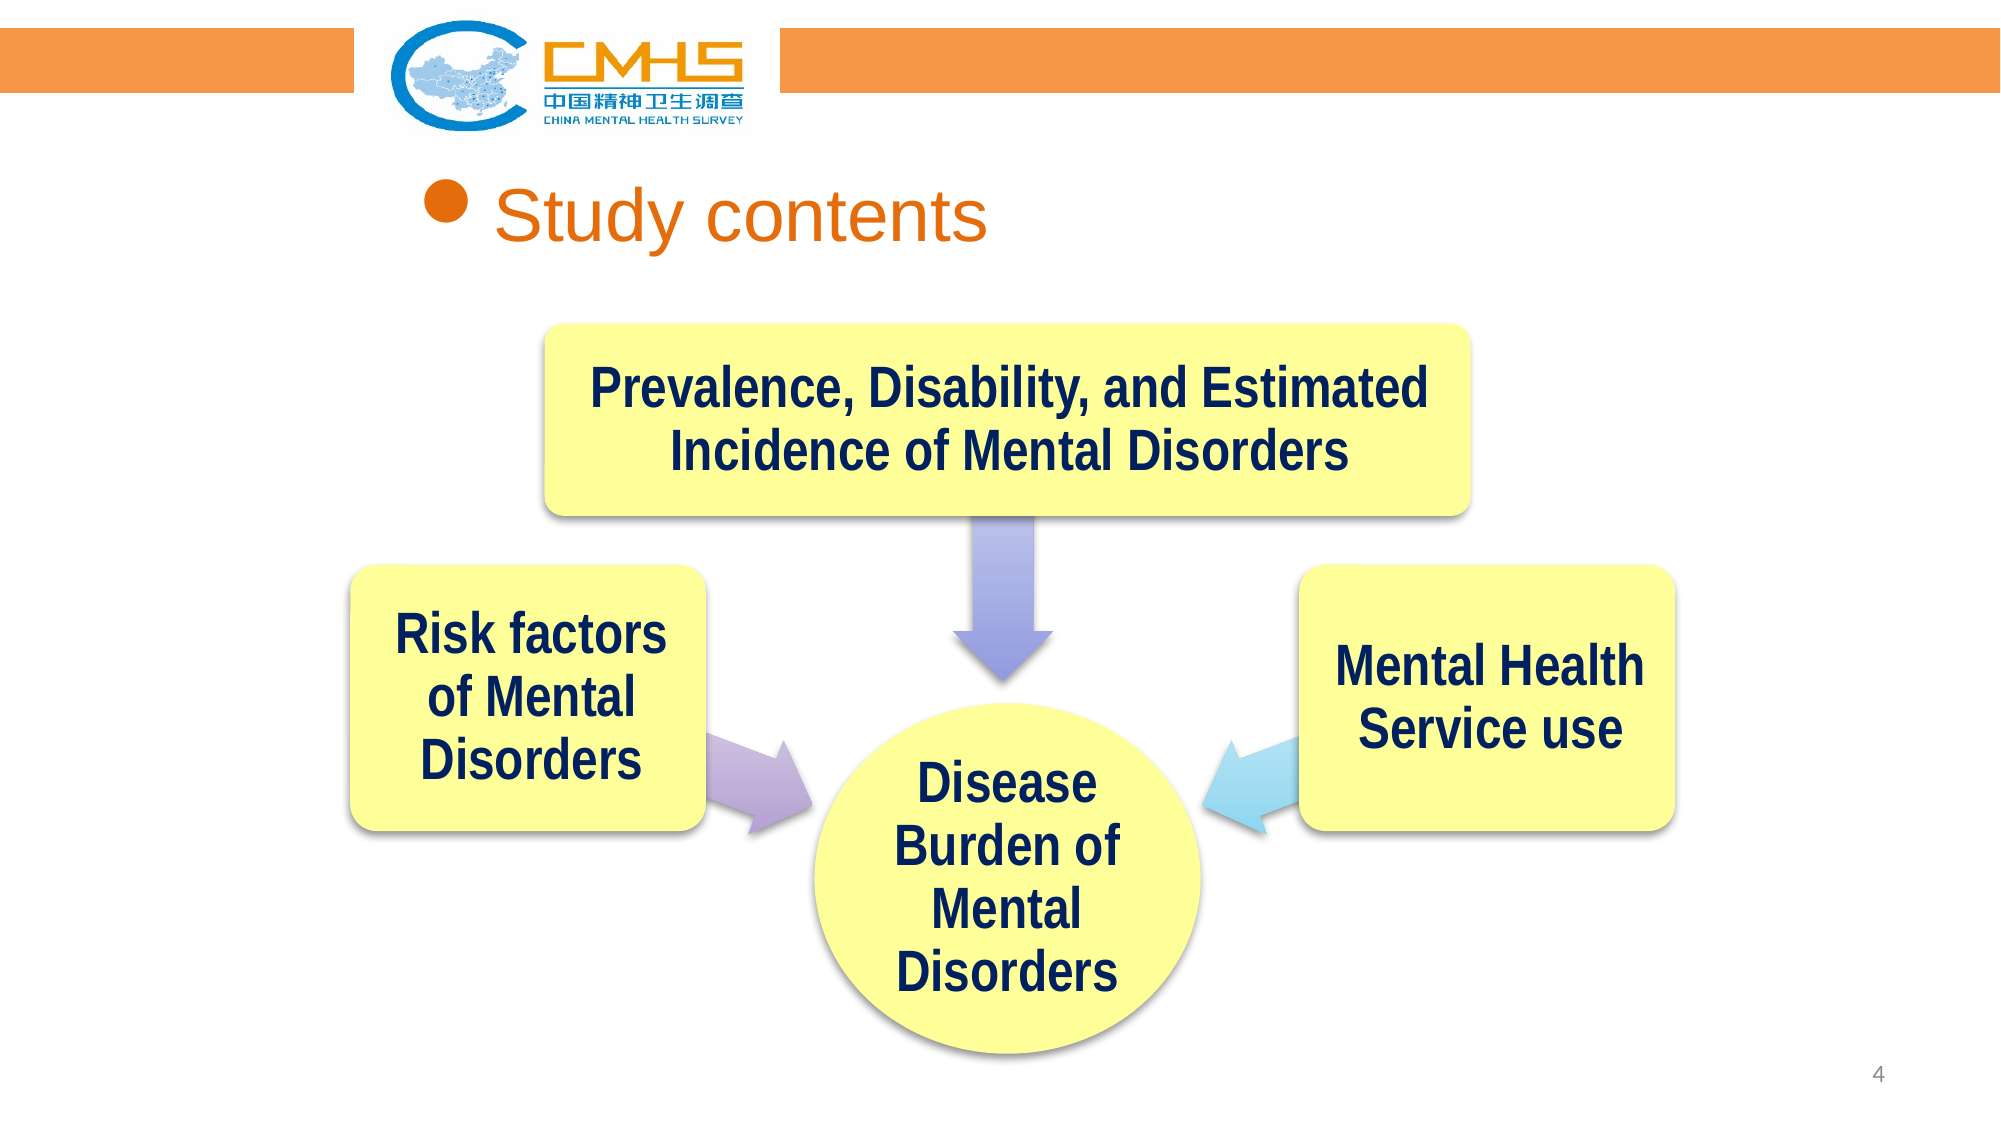

Study contents
Disease Burden of Mental Disorders
Risk factors of Mental Disorders
Prevalence, Disability, and Estimated Incidence of Mental Disorders
Mental Health Service use
4